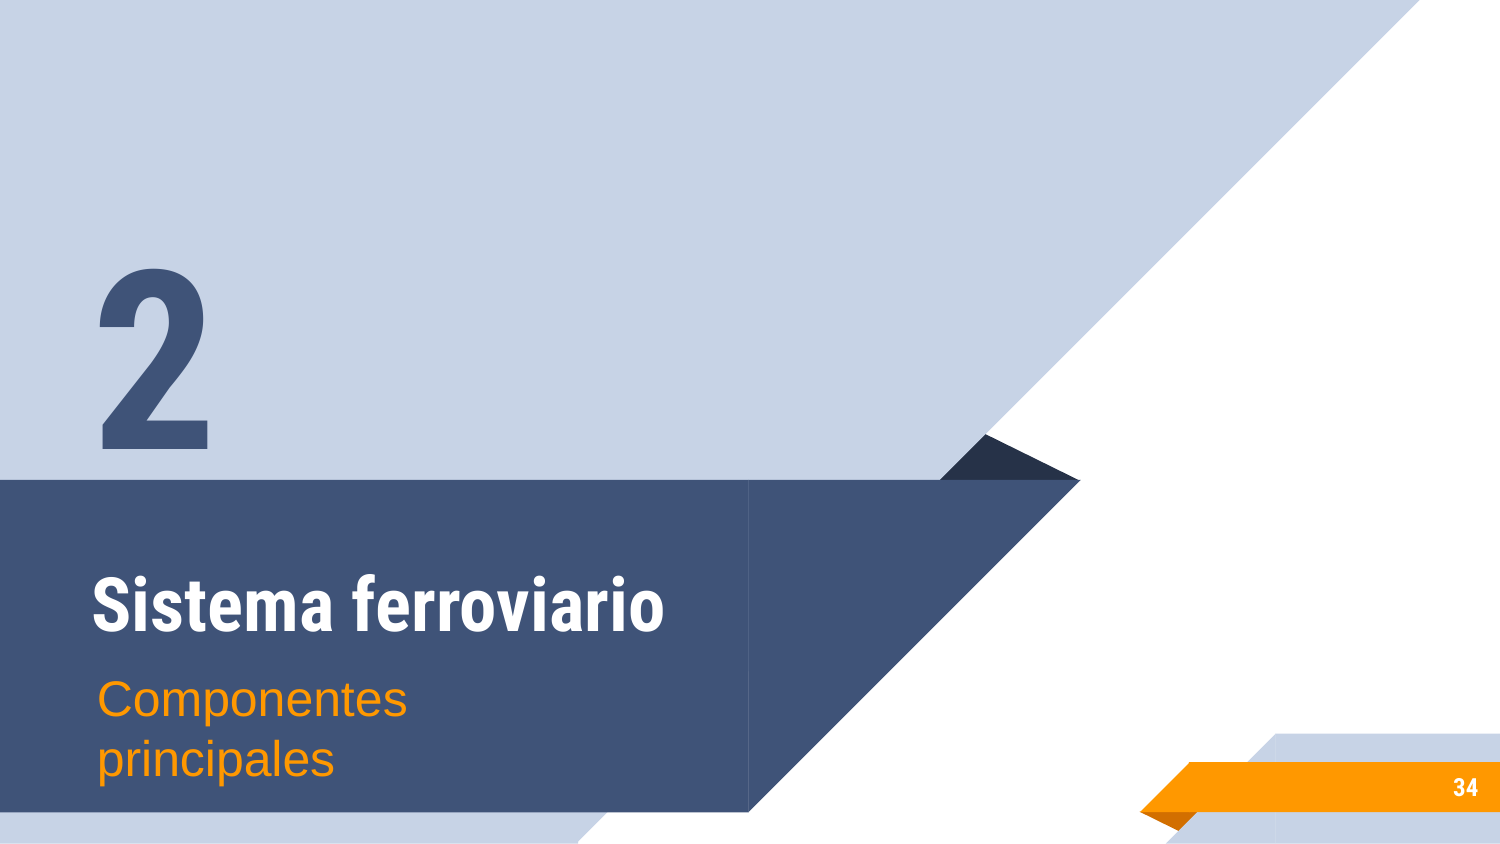

2
# Sistema ferroviario
Componentes principales
34